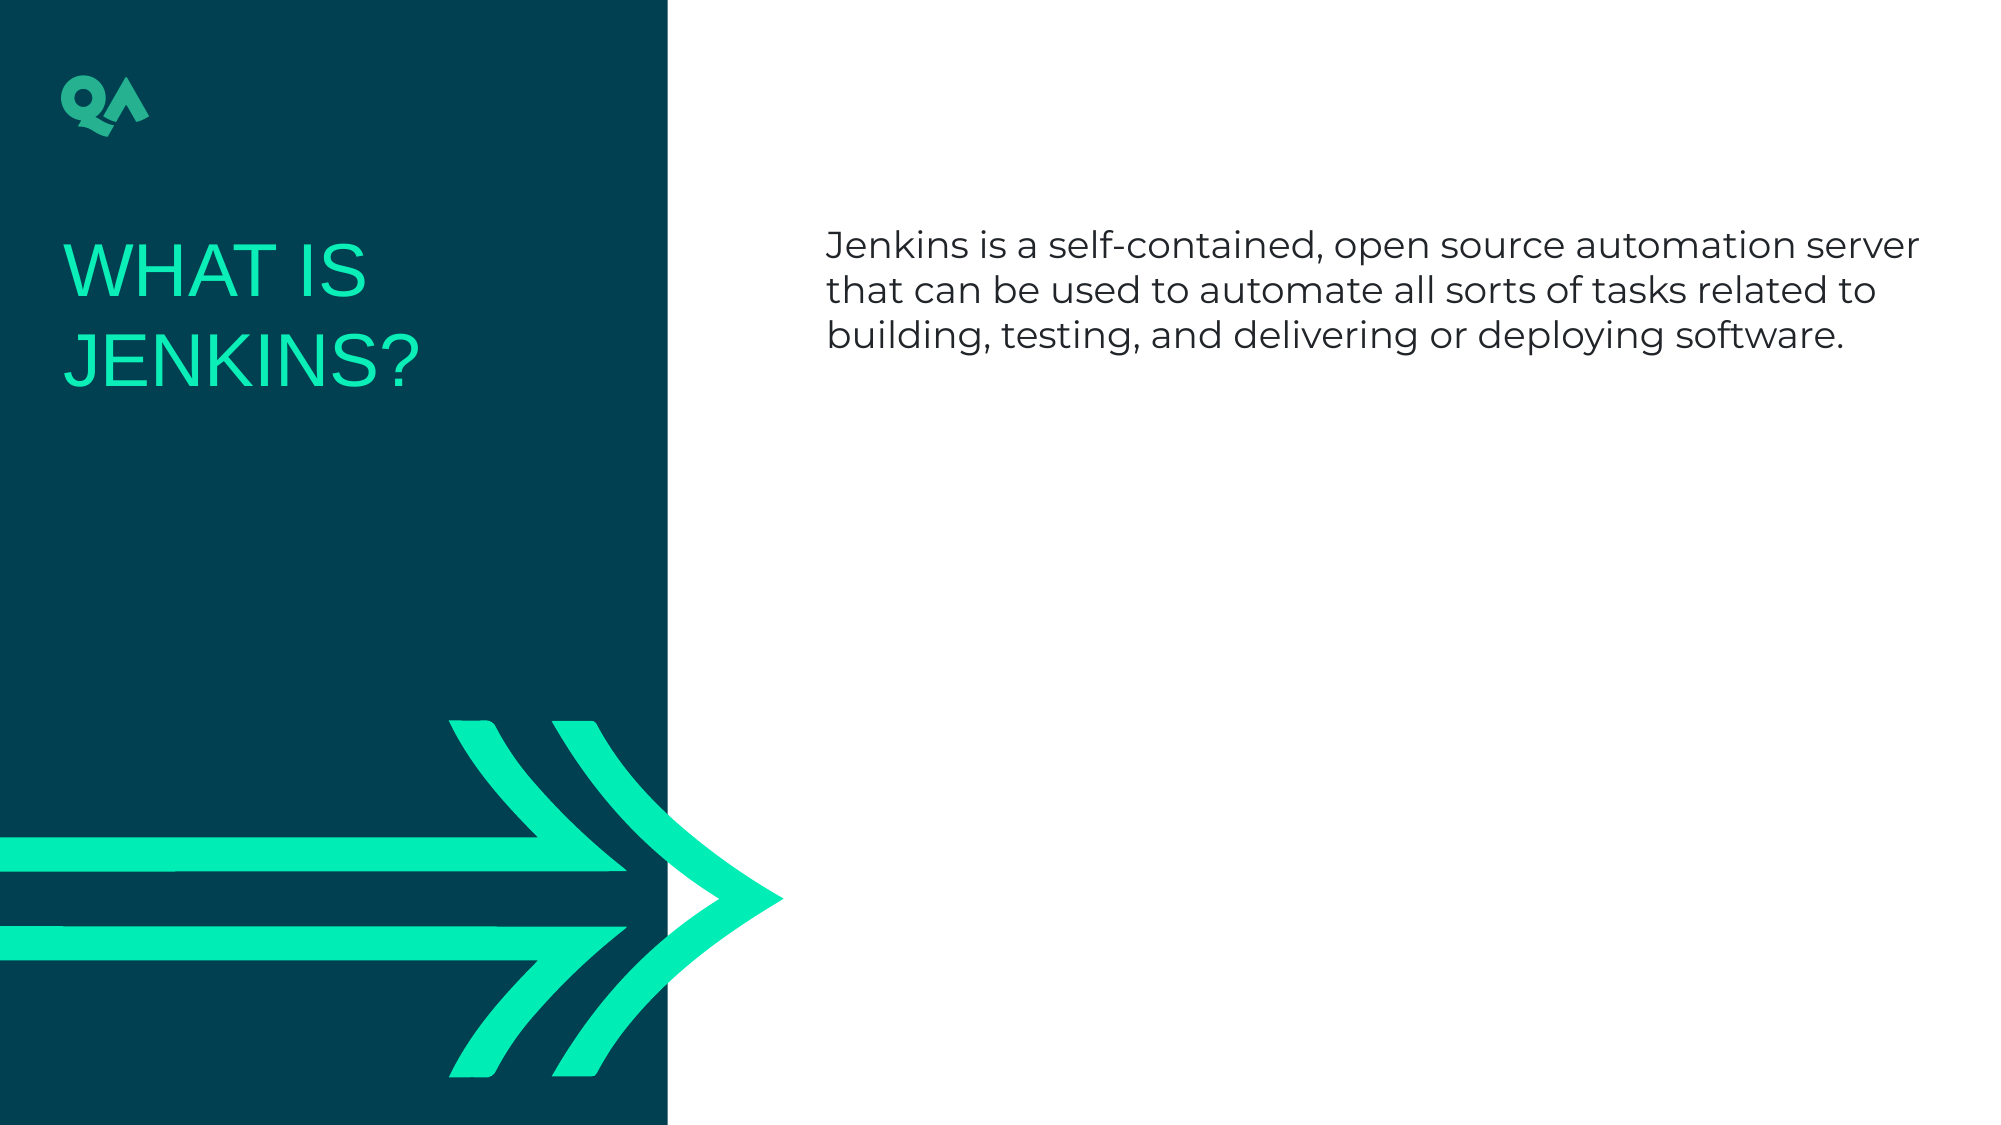

What is Jenkins?
Jenkins is a self-contained, open source automation server that can be used to automate all sorts of tasks related to building, testing, and delivering or deploying software.